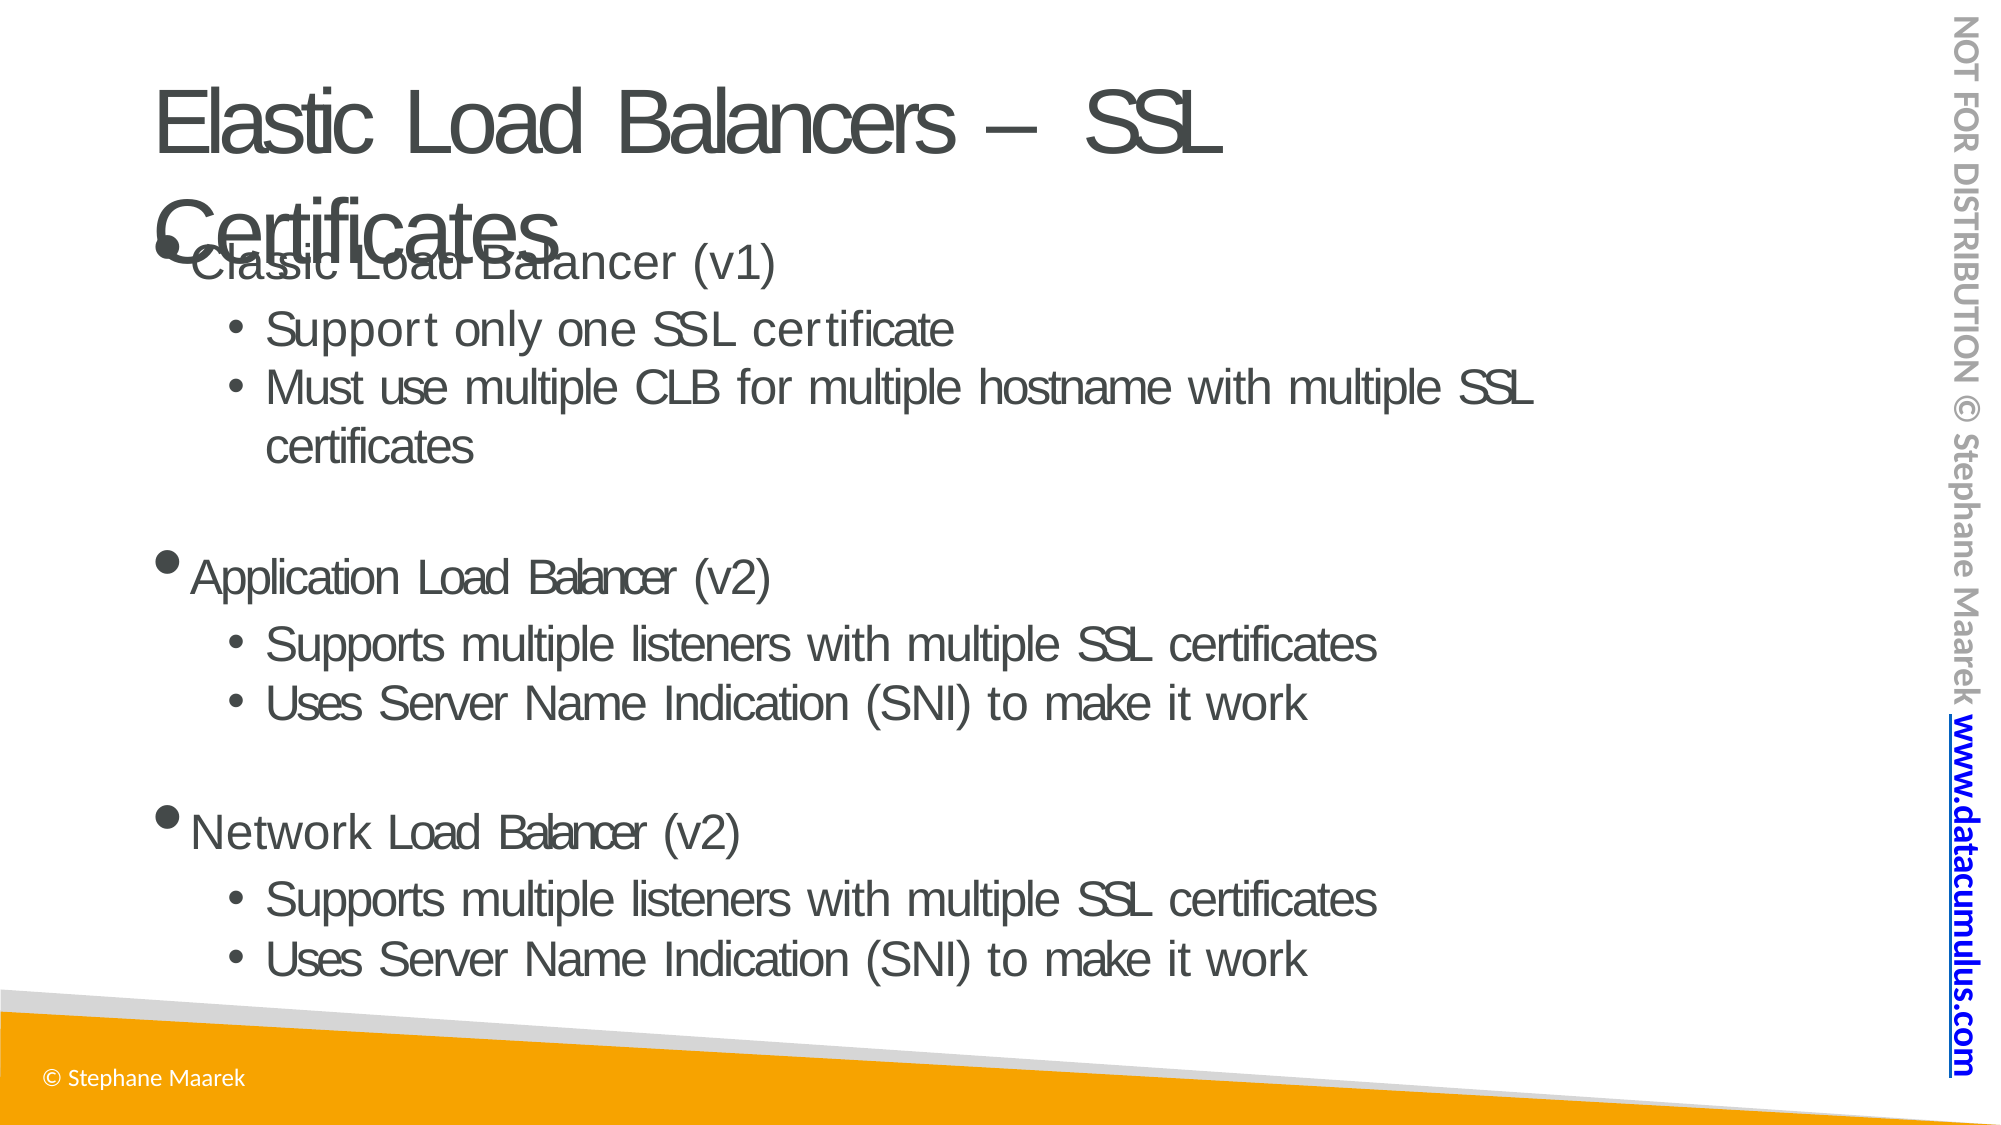

NOT FOR DISTRIBUTION © Stephane Maarek www.datacumulus.com
# Elastic Load Balancers – SSL Certificates
Classic Load Balancer (v1)
Support only one SSL certificate
Must use multiple CLB for multiple hostname with multiple SSL certificates

Application Load Balancer (v2)
Supports multiple listeners with multiple SSL certificates
Uses Server Name Indication (SNI) to make it work

Network Load Balancer (v2)
Supports multiple listeners with multiple SSL certificates
Uses Server Name Indication (SNI) to make it work
© Stephane Maarek